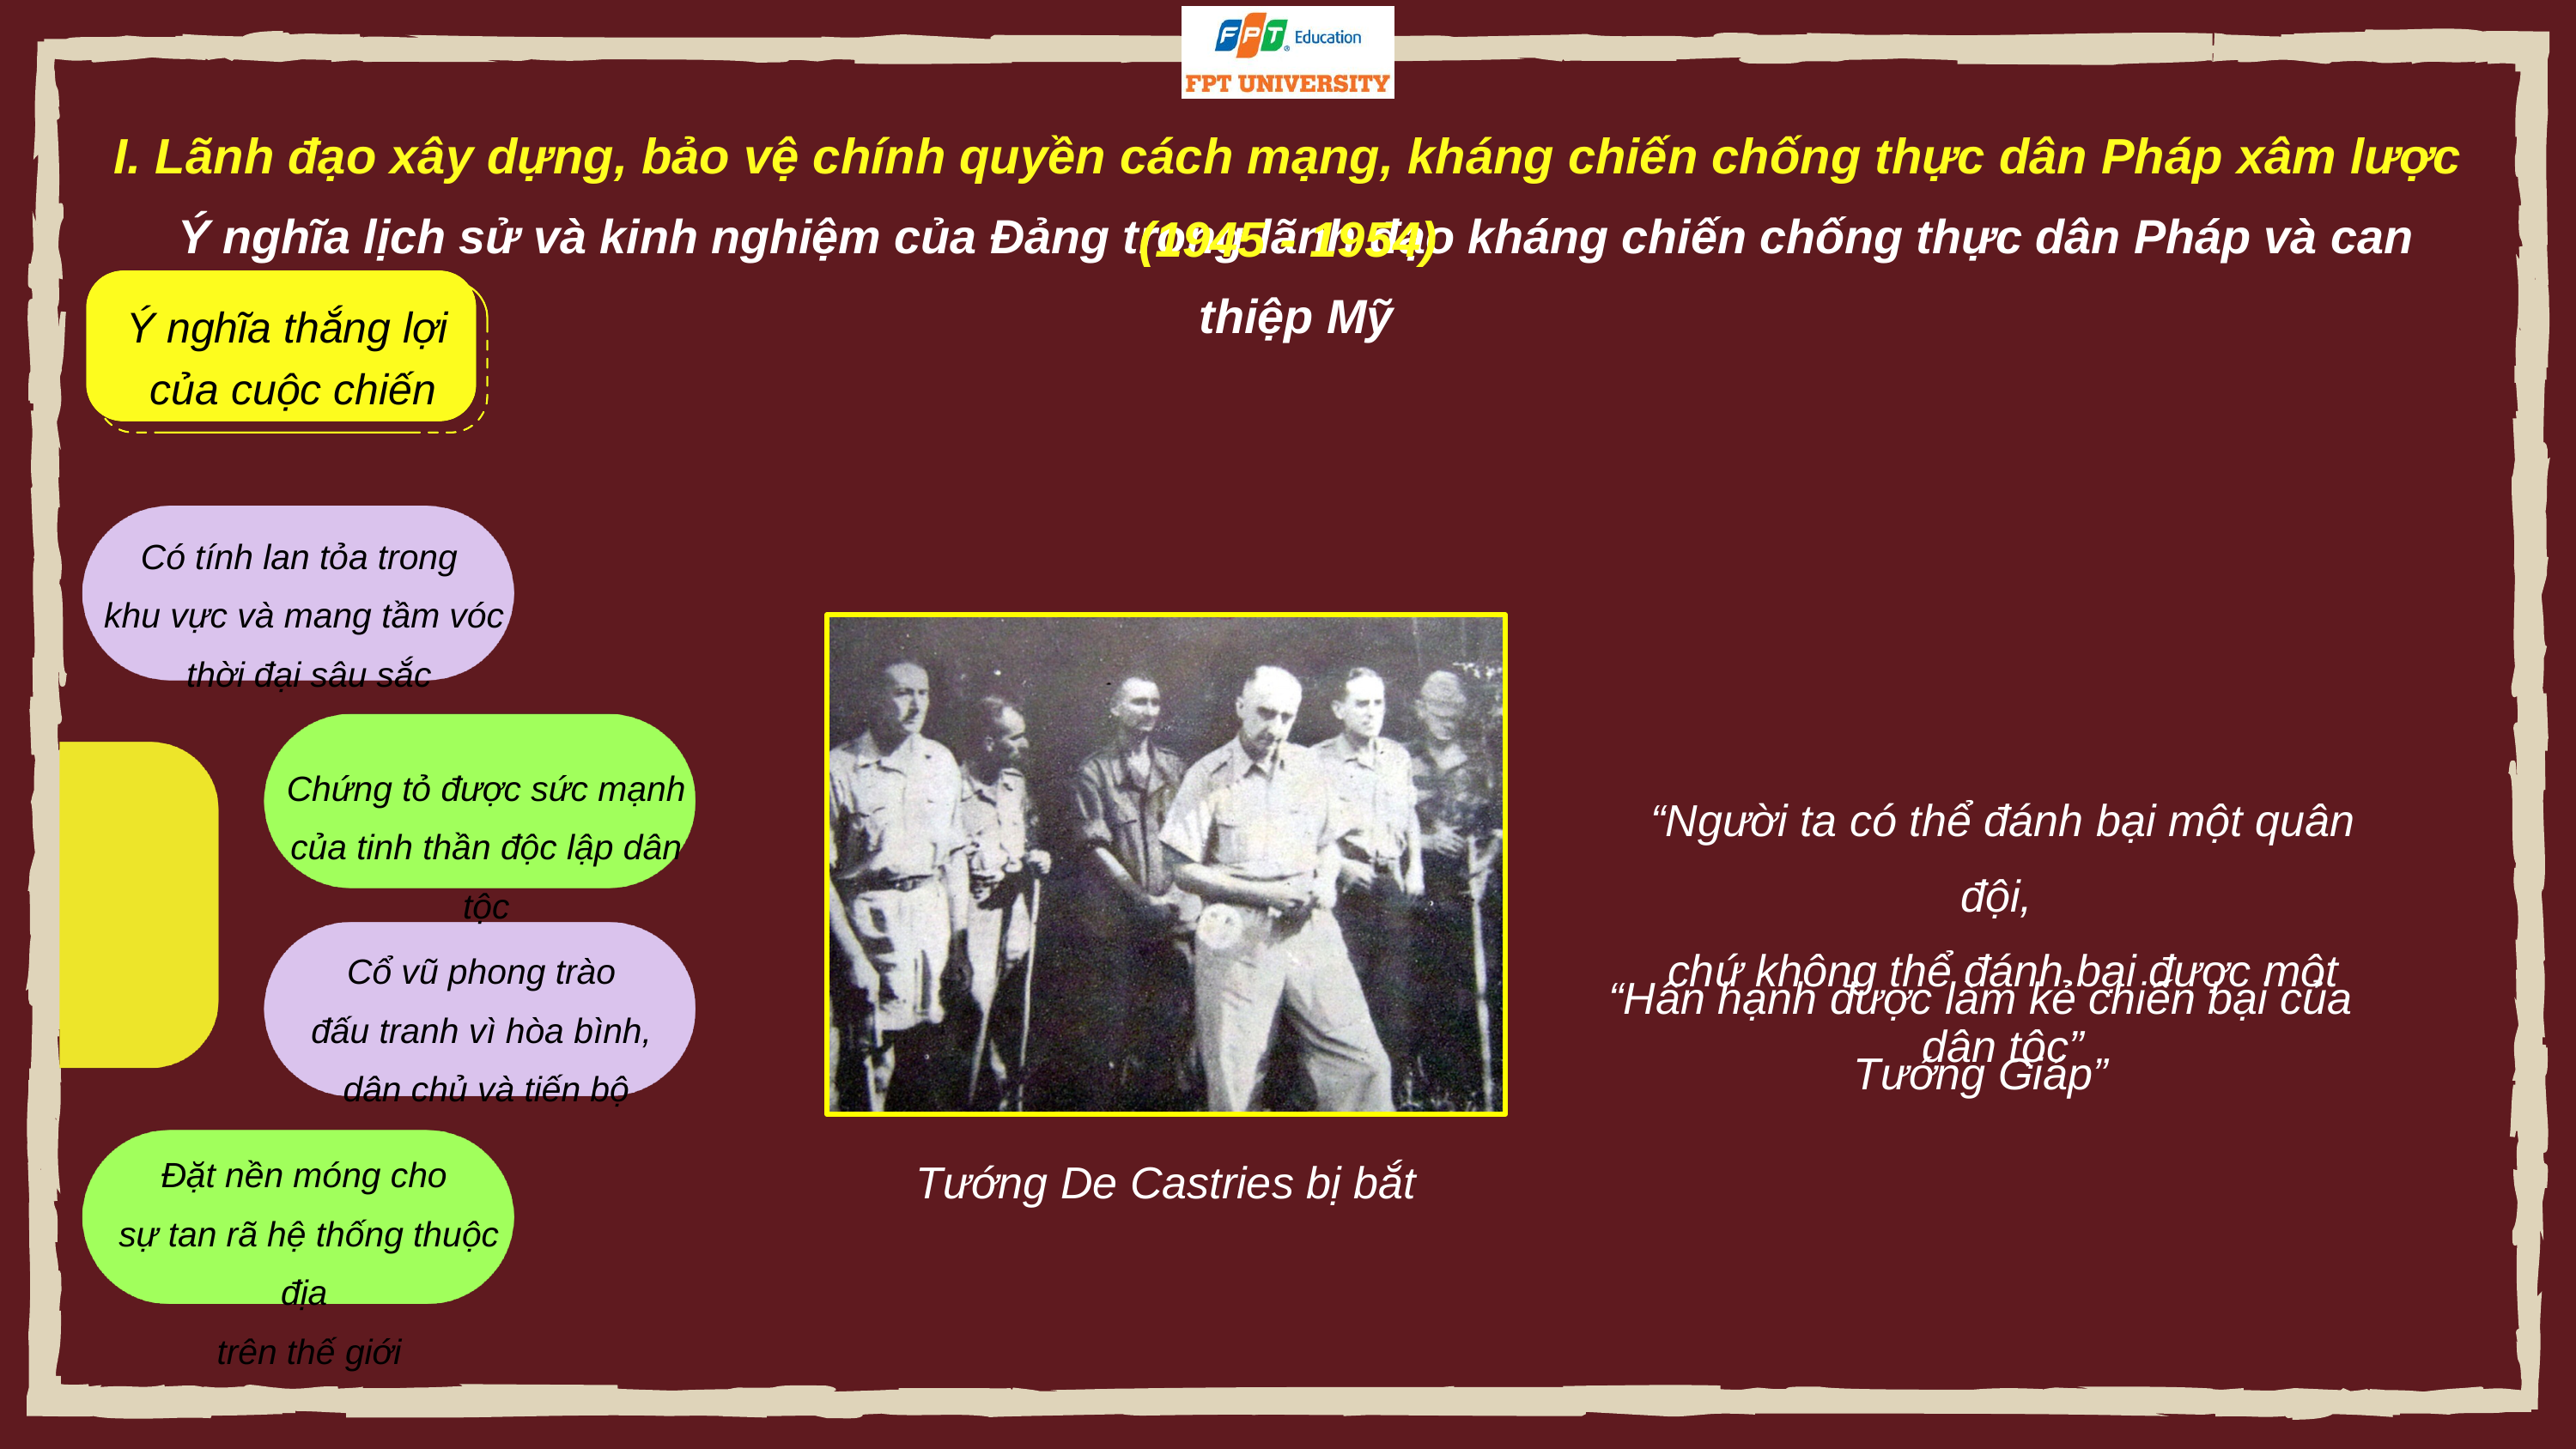

I. Lãnh đạo xây dựng, bảo vệ chính quyền cách mạng, kháng chiến chống thực dân Pháp xâm lược (1945 - 1954)
Ý nghĩa lịch sử và kinh nghiệm của Đảng trong lãnh đạo kháng chiến chống thực dân Pháp và can thiệp Mỹ

Ý nghĩa thắng lợi
 của cuộc chiến

Có tính lan tỏa trong
khu vực và mang tầm vóc
 thời đại sâu sắc

Chứng tỏ được sức mạnh của tinh thần độc lập dân tộc
“Người ta có thể đánh bại một quân đội,
chứ không thể đánh bại được một dân tộc”
Cổ vũ phong trào
đấu tranh vì hòa bình,
dân chủ và tiến bộ
“Hân hạnh được làm kẻ chiến bại của Tướng Giáp”
Tướng De Castries bị bắt
Đặt nền móng cho
 sự tan rã hệ thống thuộc địa
 trên thế giới